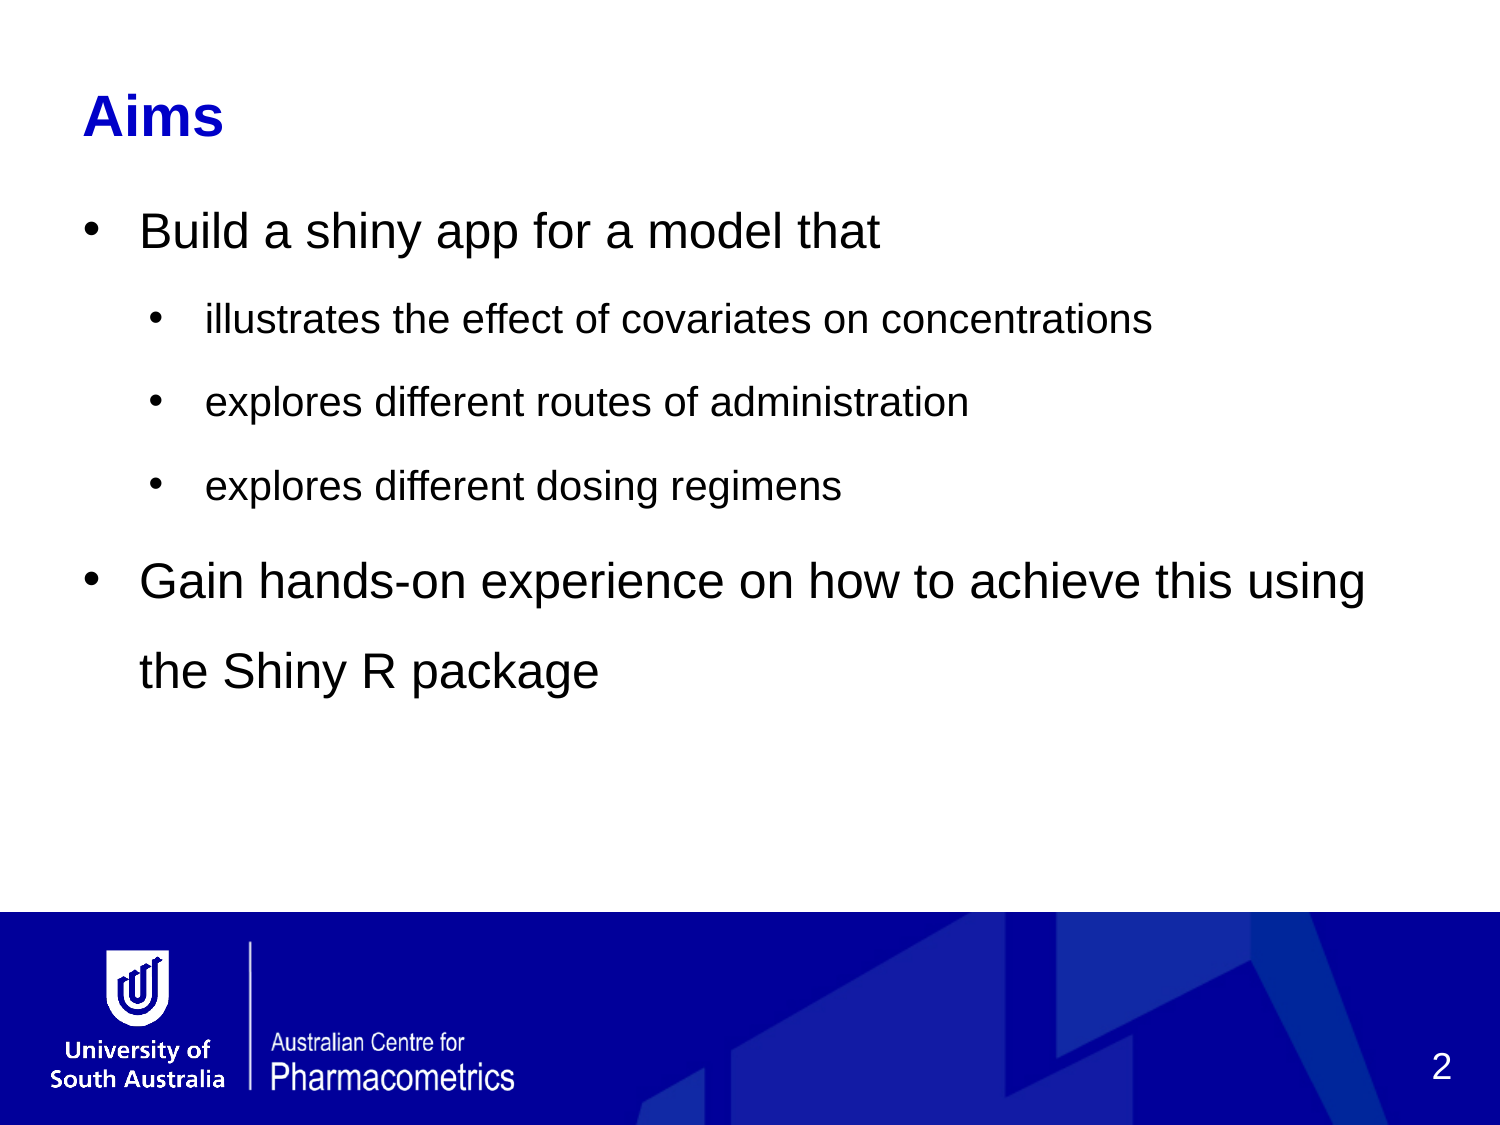

Aims
Build a shiny app for a model that
illustrates the effect of covariates on concentrations
explores different routes of administration
explores different dosing regimens
Gain hands-on experience on how to achieve this using the Shiny R package
2